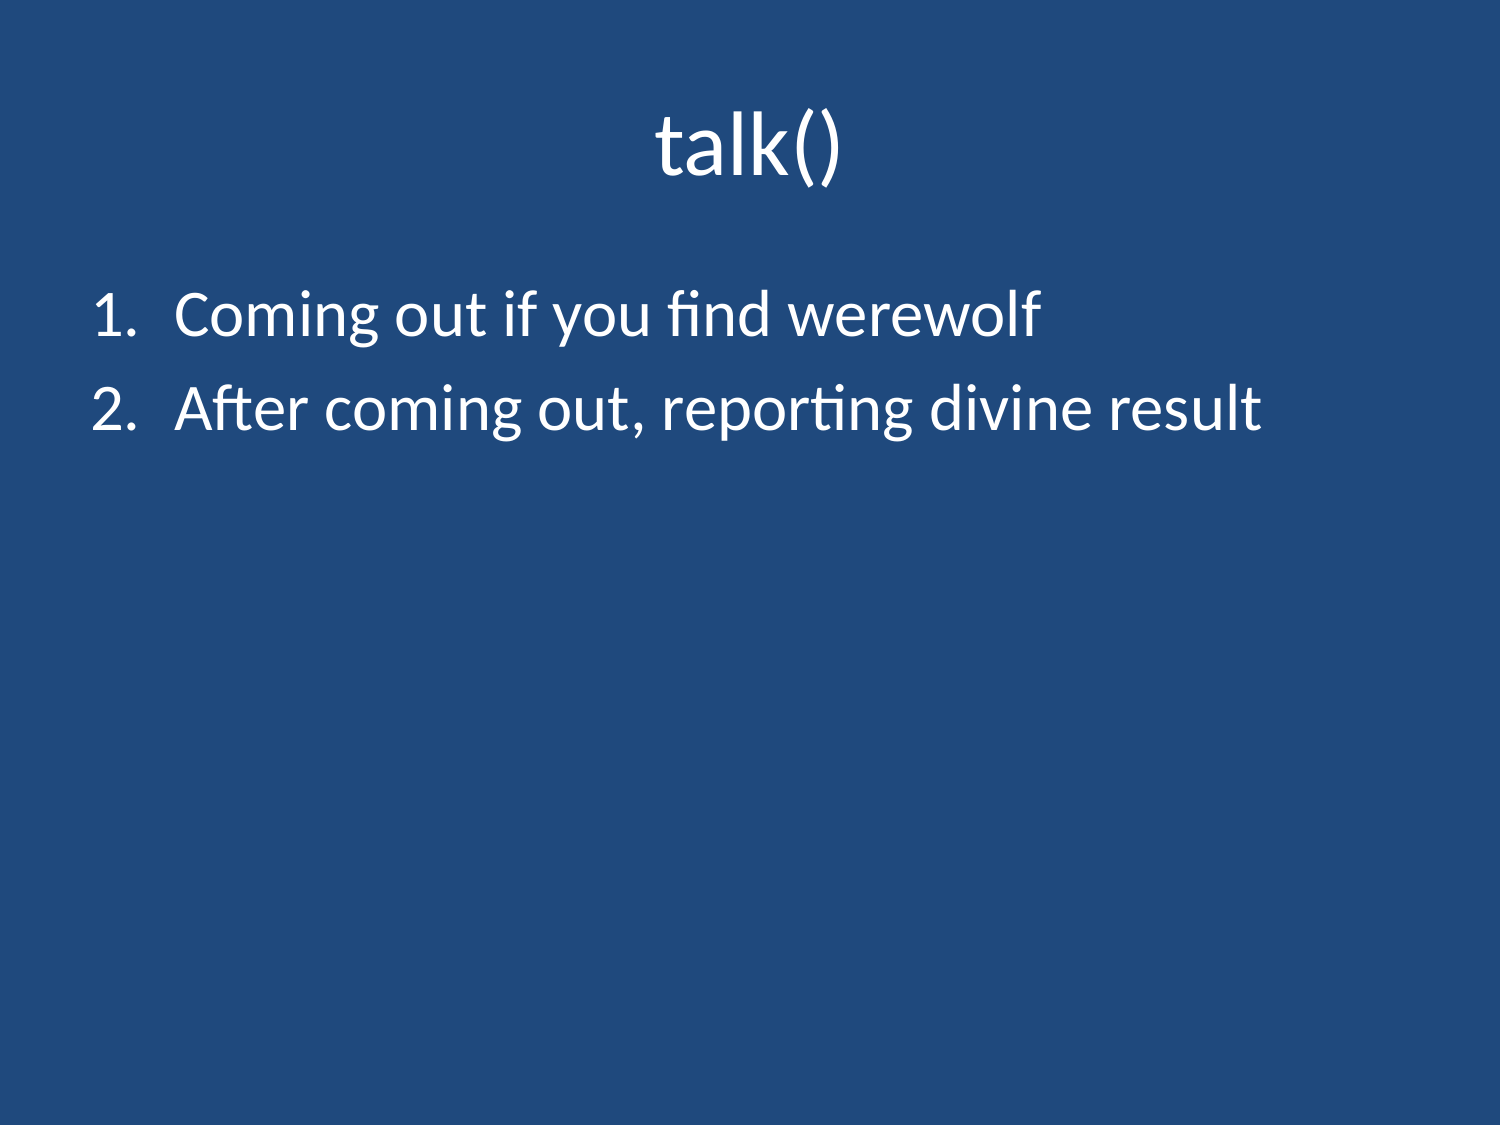

# talk()
Coming out if you find werewolf
After coming out, reporting divine result